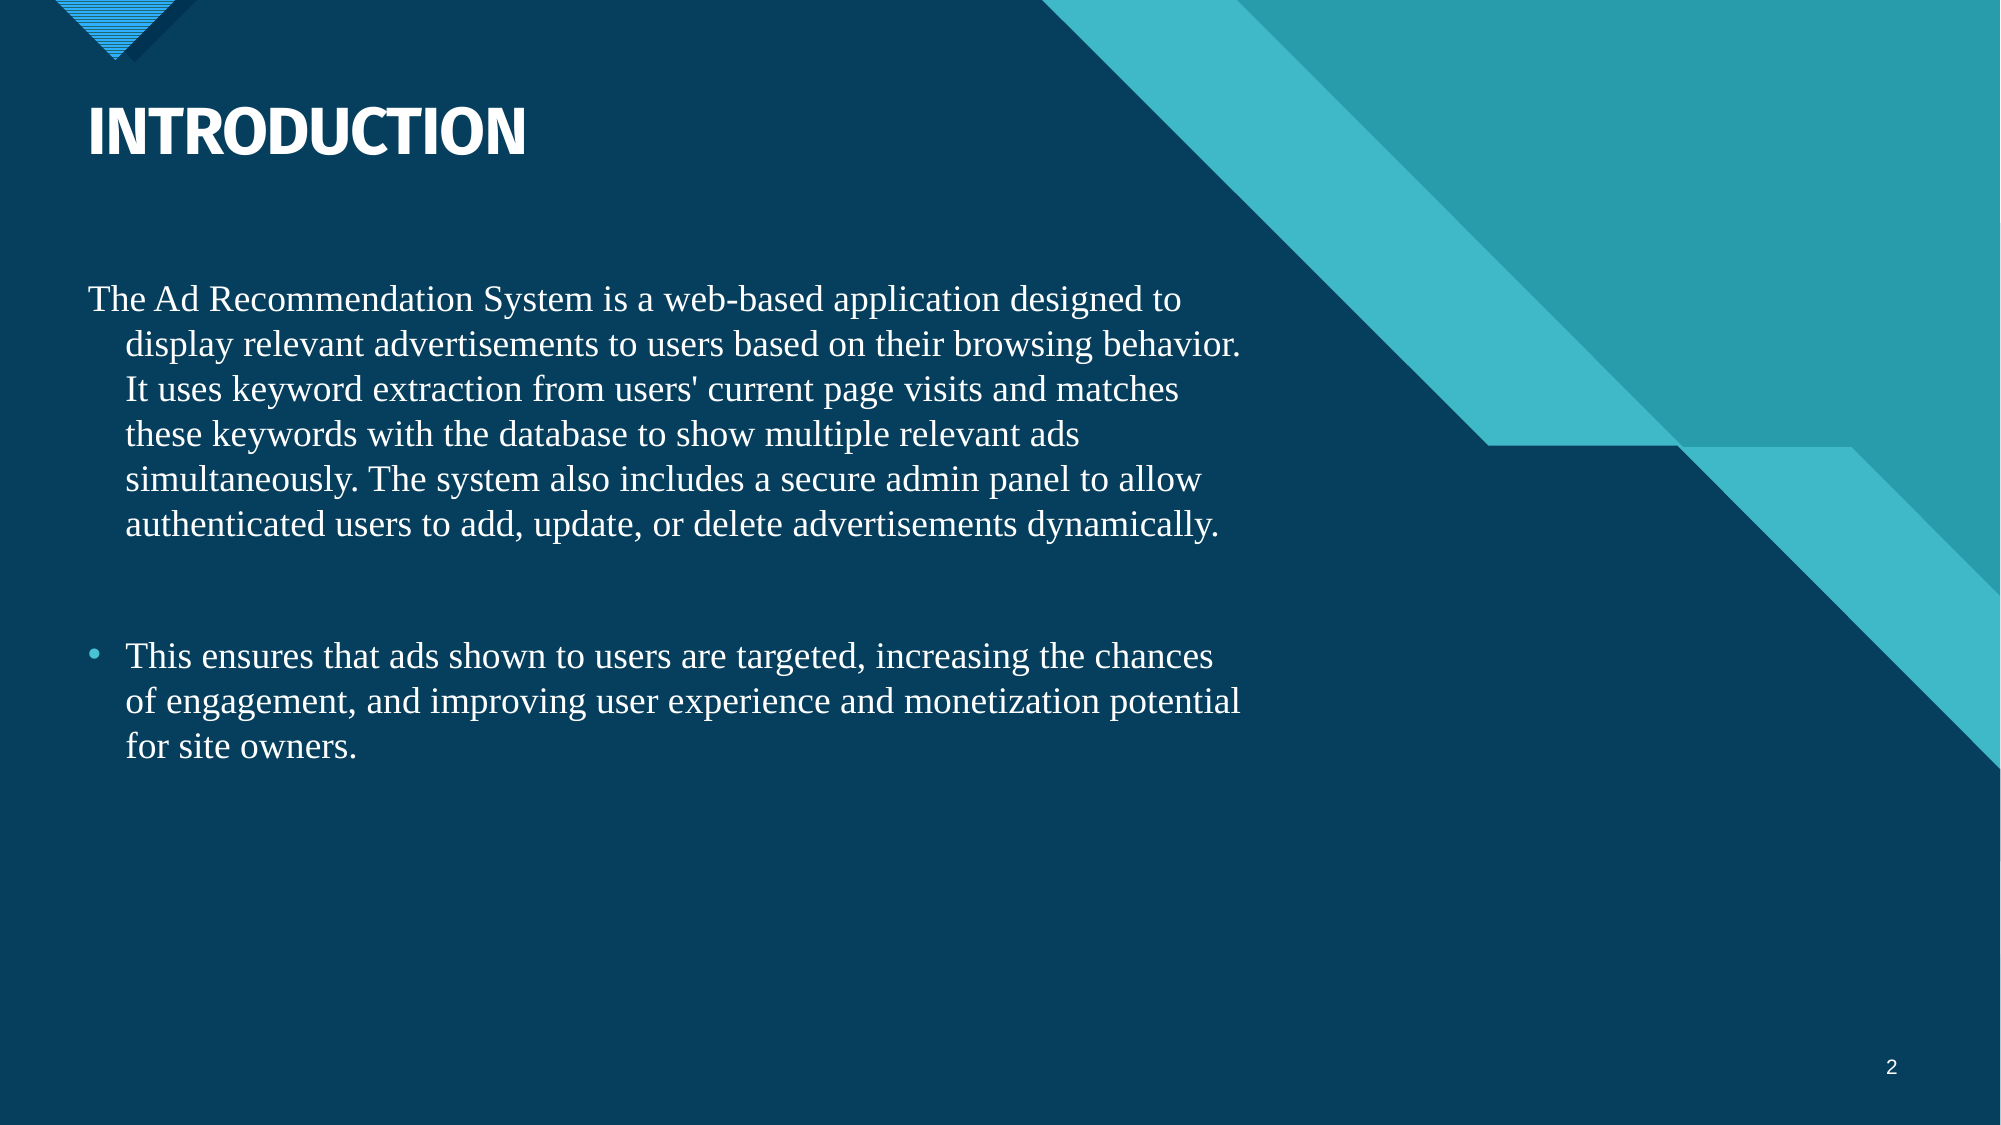

# INTRODUCTION
The Ad Recommendation System is a web-based application designed to display relevant advertisements to users based on their browsing behavior. It uses keyword extraction from users' current page visits and matches these keywords with the database to show multiple relevant ads simultaneously. The system also includes a secure admin panel to allow authenticated users to add, update, or delete advertisements dynamically.

This ensures that ads shown to users are targeted, increasing the chances of engagement, and improving user experience and monetization potential for site owners.
2